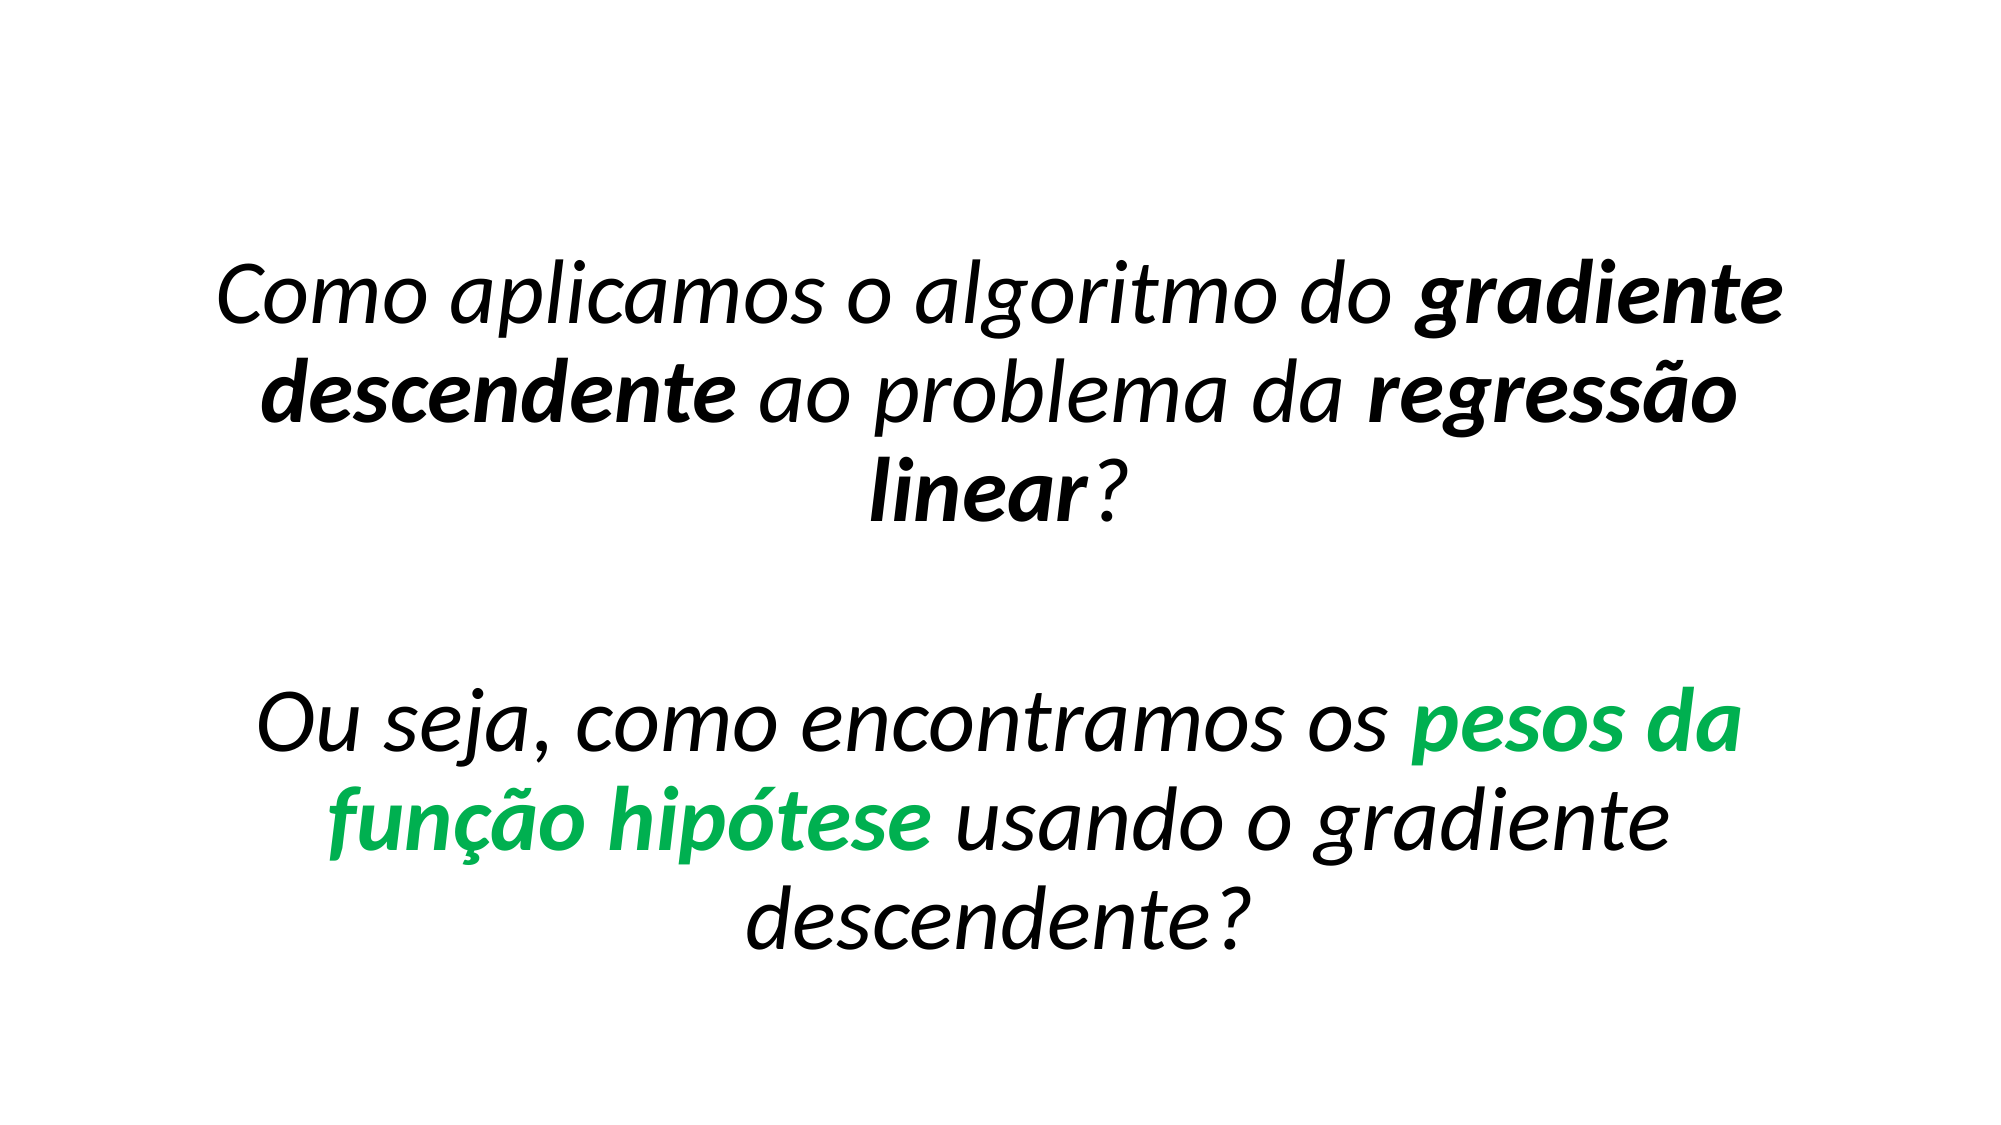

Como aplicamos o algoritmo do gradiente descendente ao problema da regressão linear?
Ou seja, como encontramos os pesos da função hipótese usando o gradiente descendente?